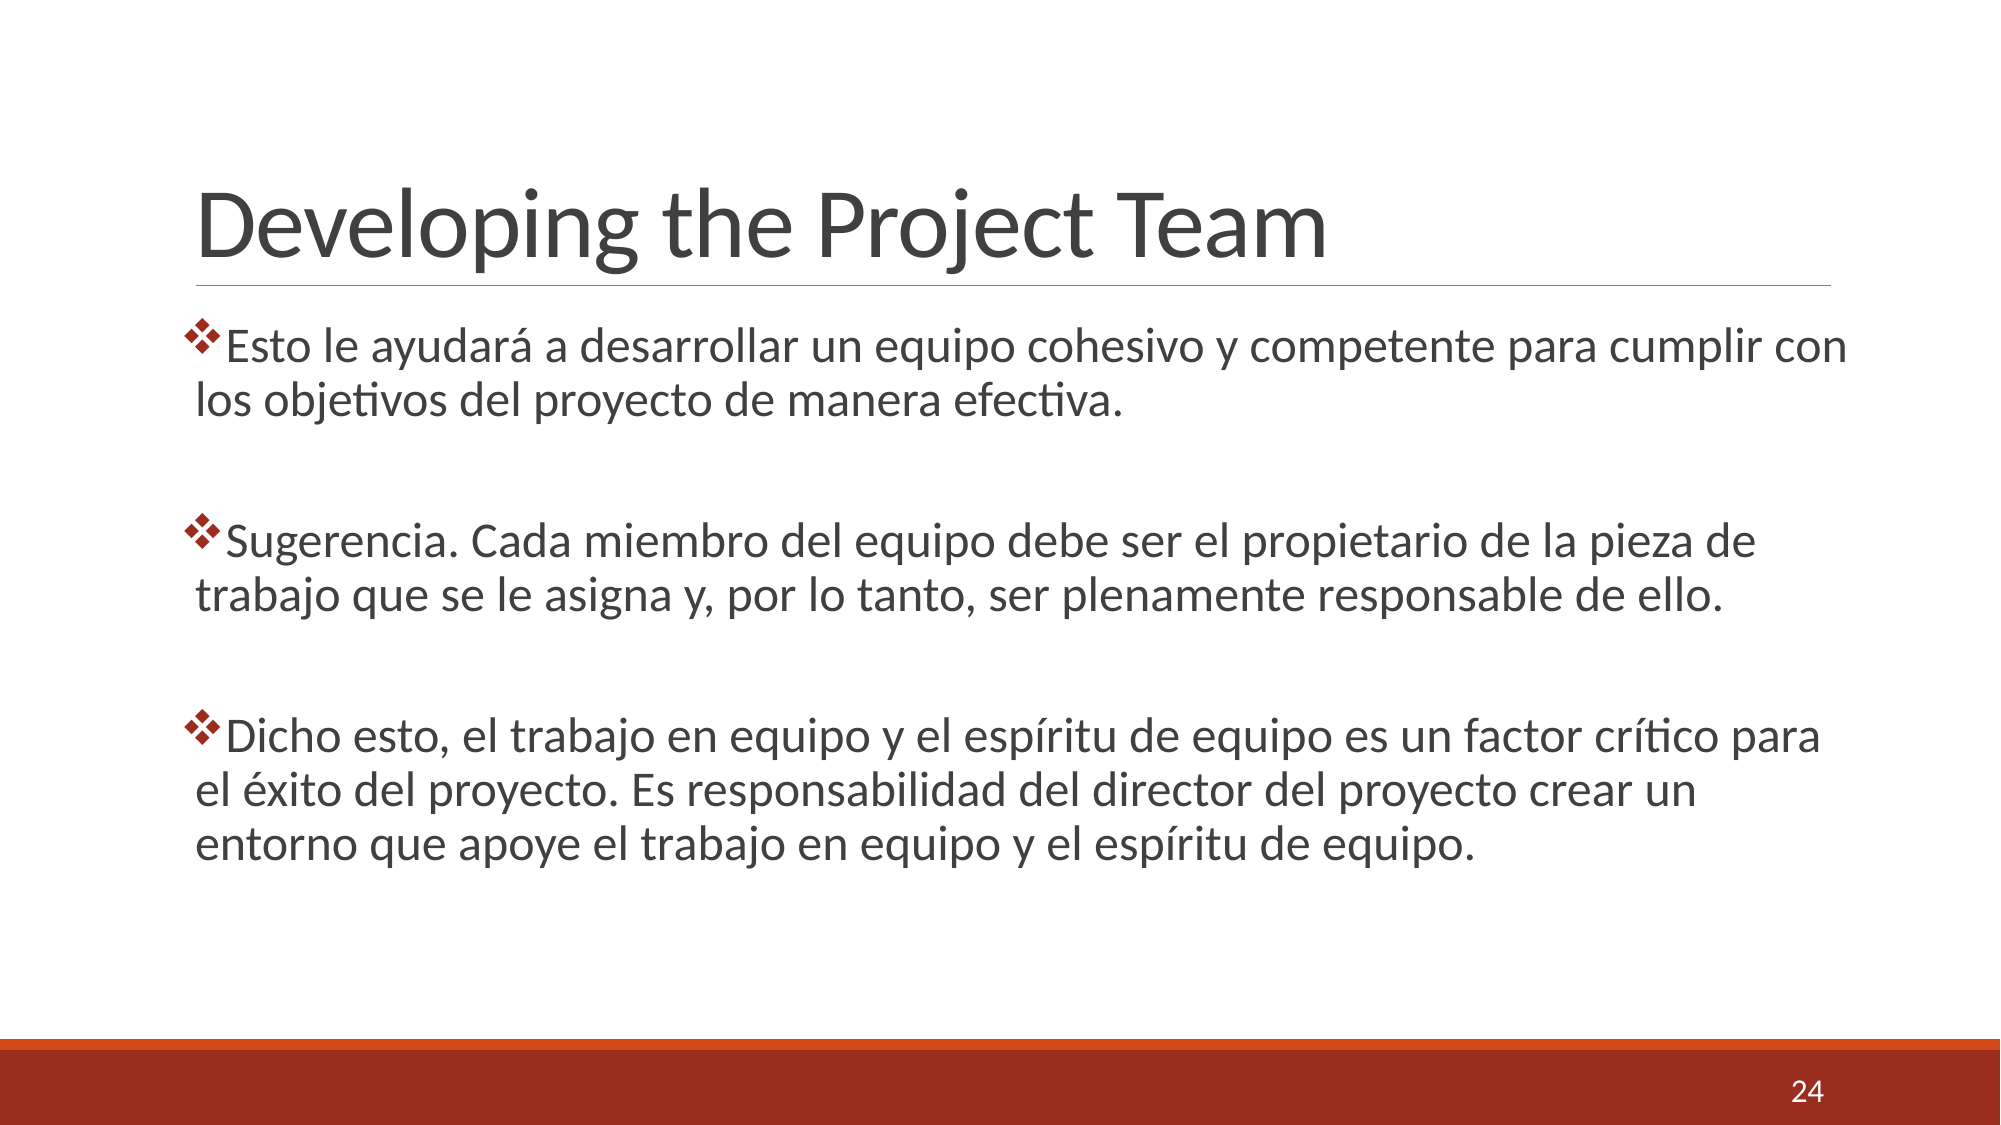

# Developing the Project Team
Esto le ayudará a desarrollar un equipo cohesivo y competente para cumplir con los objetivos del proyecto de manera efectiva.

Sugerencia. Cada miembro del equipo debe ser el propietario de la pieza de trabajo que se le asigna y, por lo tanto, ser plenamente responsable de ello.

Dicho esto, el trabajo en equipo y el espíritu de equipo es un factor crítico para el éxito del proyecto. Es responsabilidad del director del proyecto crear un entorno que apoye el trabajo en equipo y el espíritu de equipo.
24